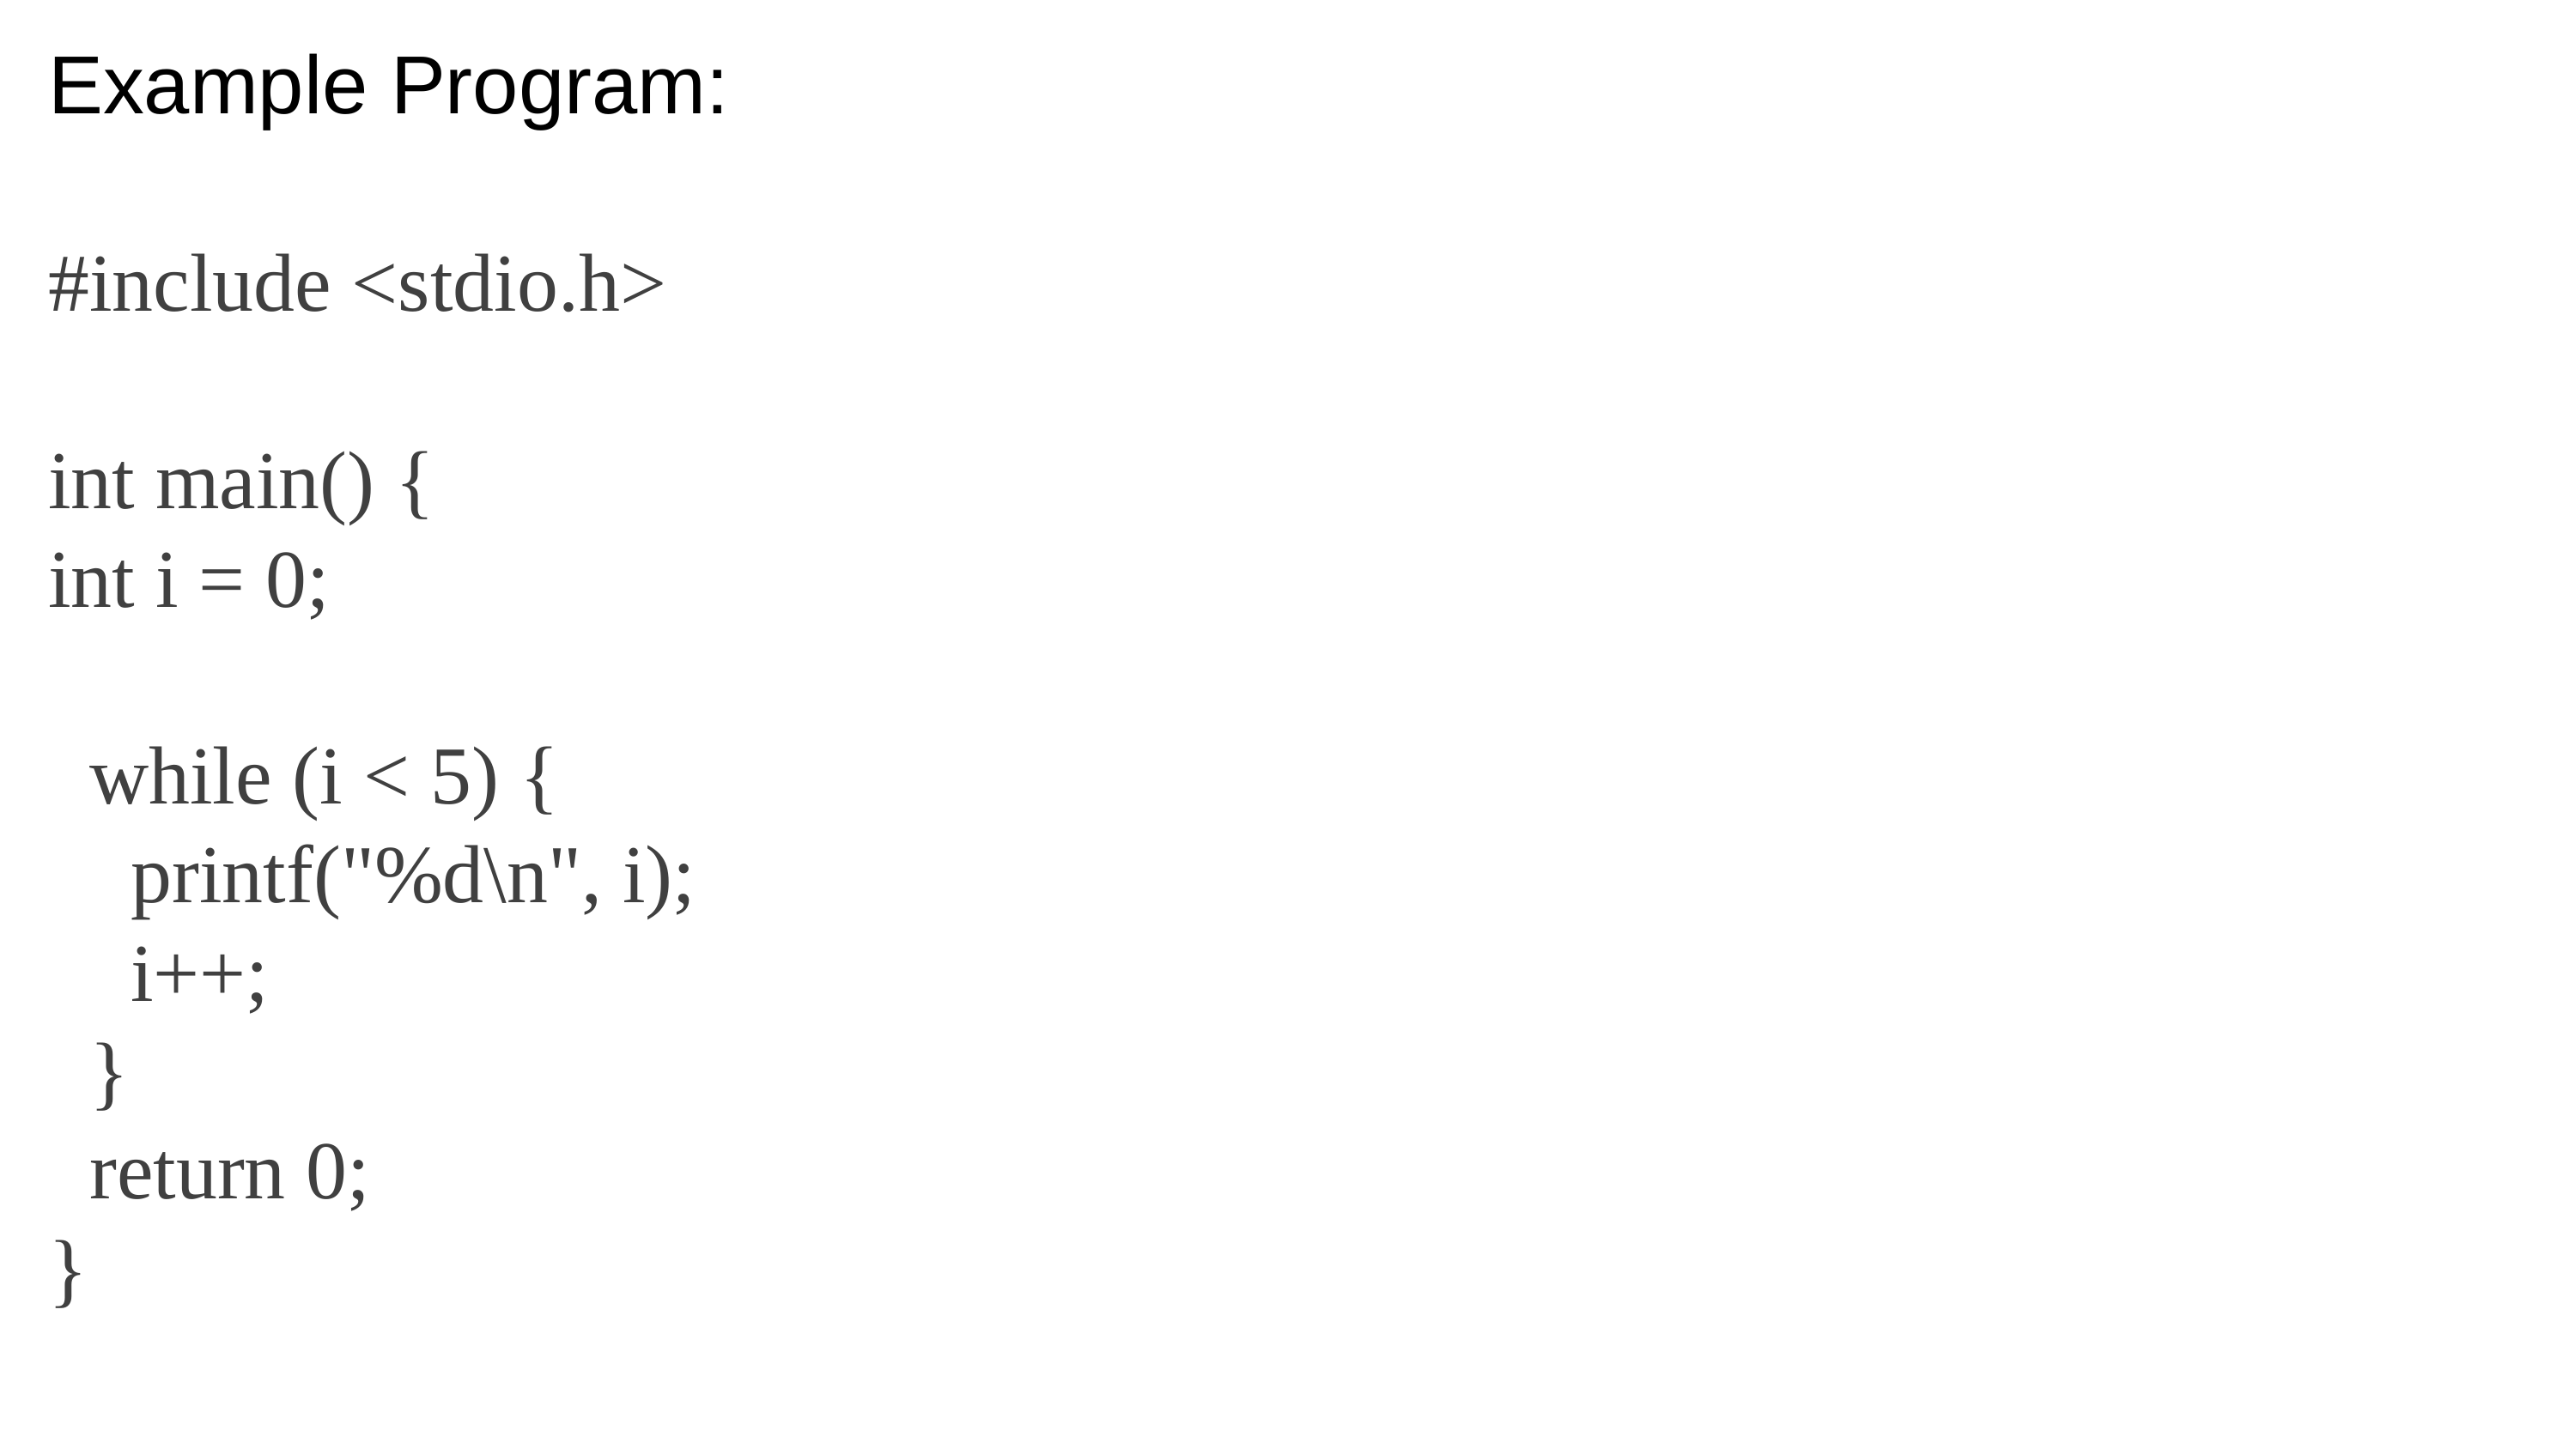

Example Program:

#include <stdio.h>

int main() {
int i = 0;

  while (i < 5) {
    printf("%d\n", i);
    i++;
  }
  return 0;
}